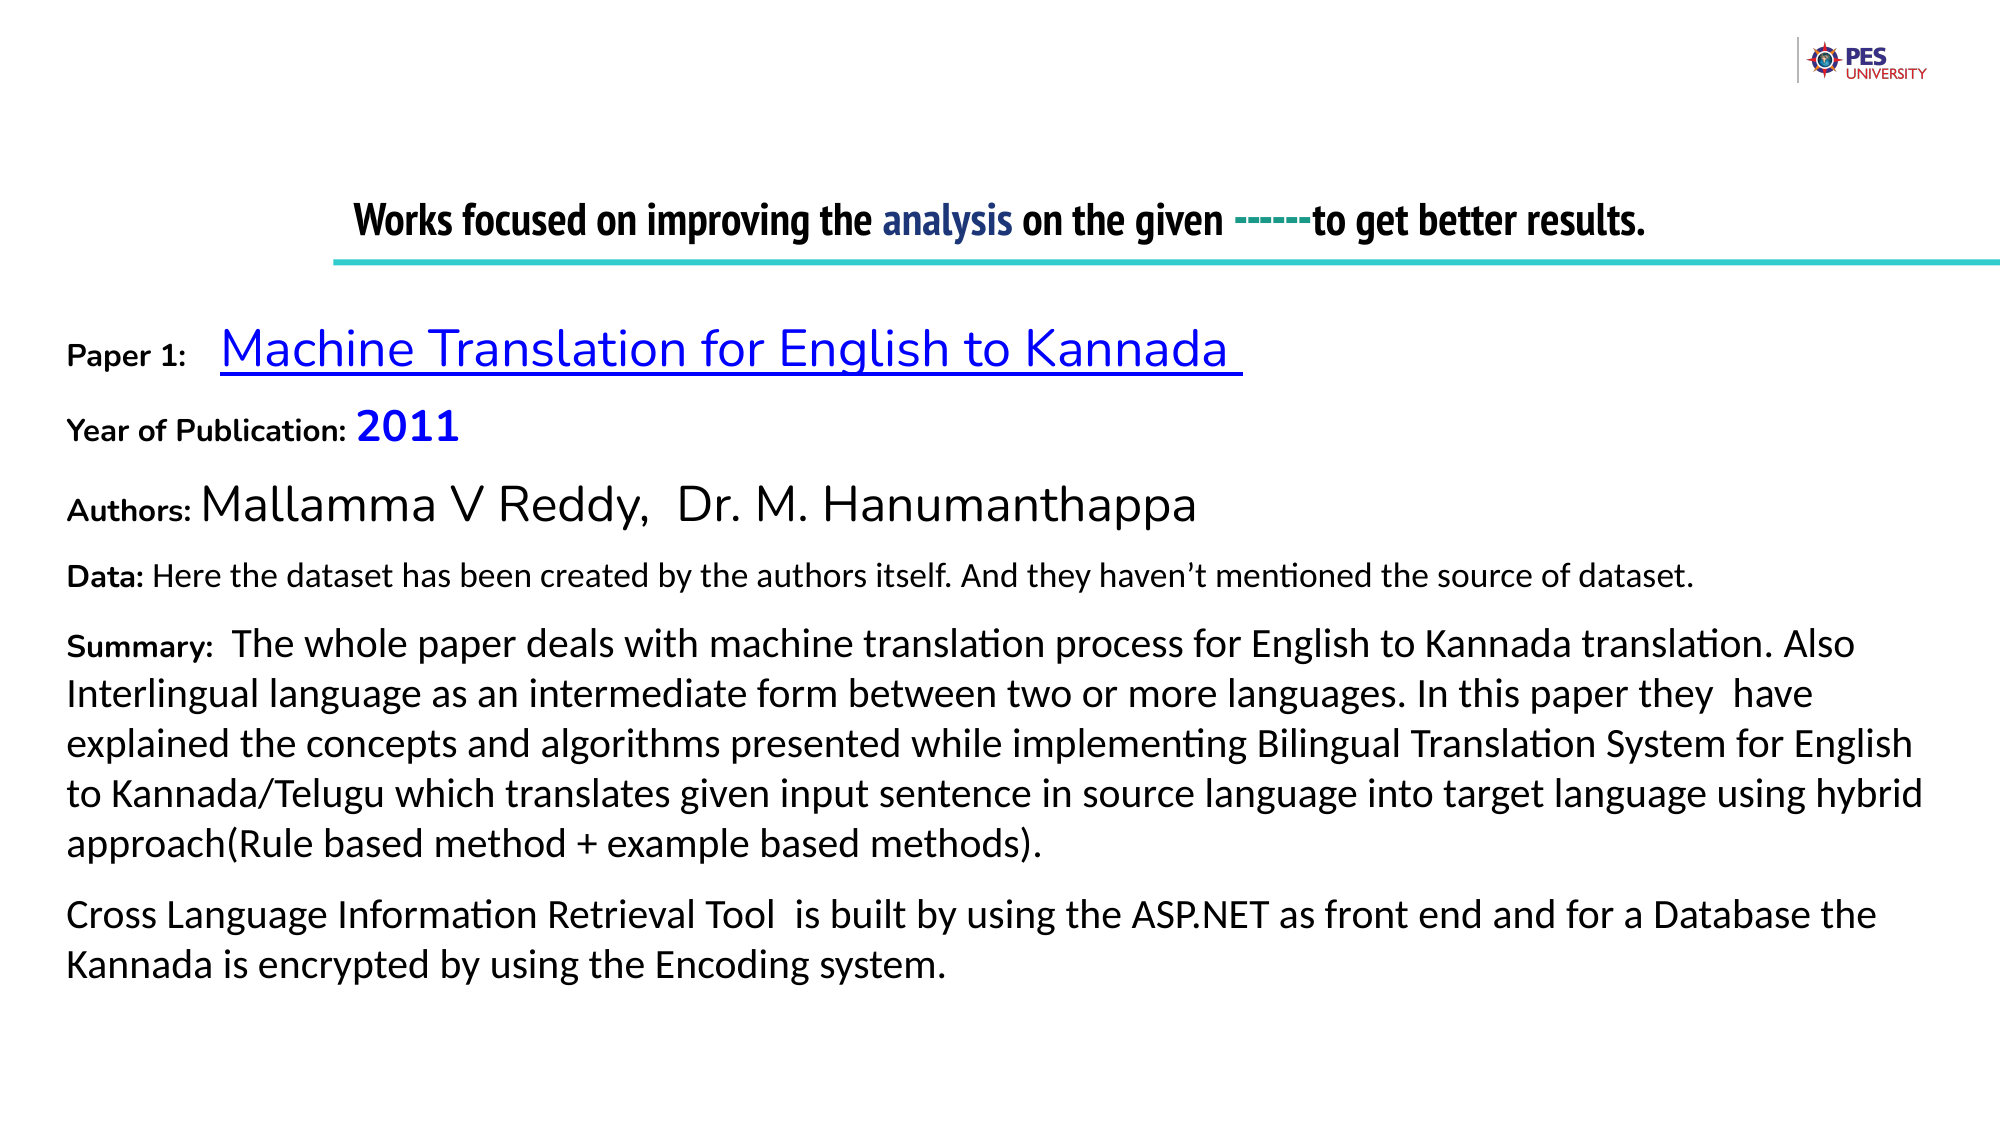

Works focused on improving the analysis on the given ------to get better results.

Paper 1:    Machine Translation for English to Kannada
Year of Publication: 2011
Authors: Mallamma V Reddy,  Dr. M. Hanumanthappa
Data: Here the dataset has been created by the authors itself. And they haven’t mentioned the source of dataset.
Summary:  The whole paper deals with machine translation process for English to Kannada translation. Also Interlingual language as an intermediate form between two or more languages. In this paper they  have explained the concepts and algorithms presented while implementing Bilingual Translation System for English to Kannada/Telugu which translates given input sentence in source language into target language using hybrid approach(Rule based method + example based methods).
Cross Language Information Retrieval Tool  is built by using the ASP.NET as front end and for a Database the Kannada is encrypted by using the Encoding system.